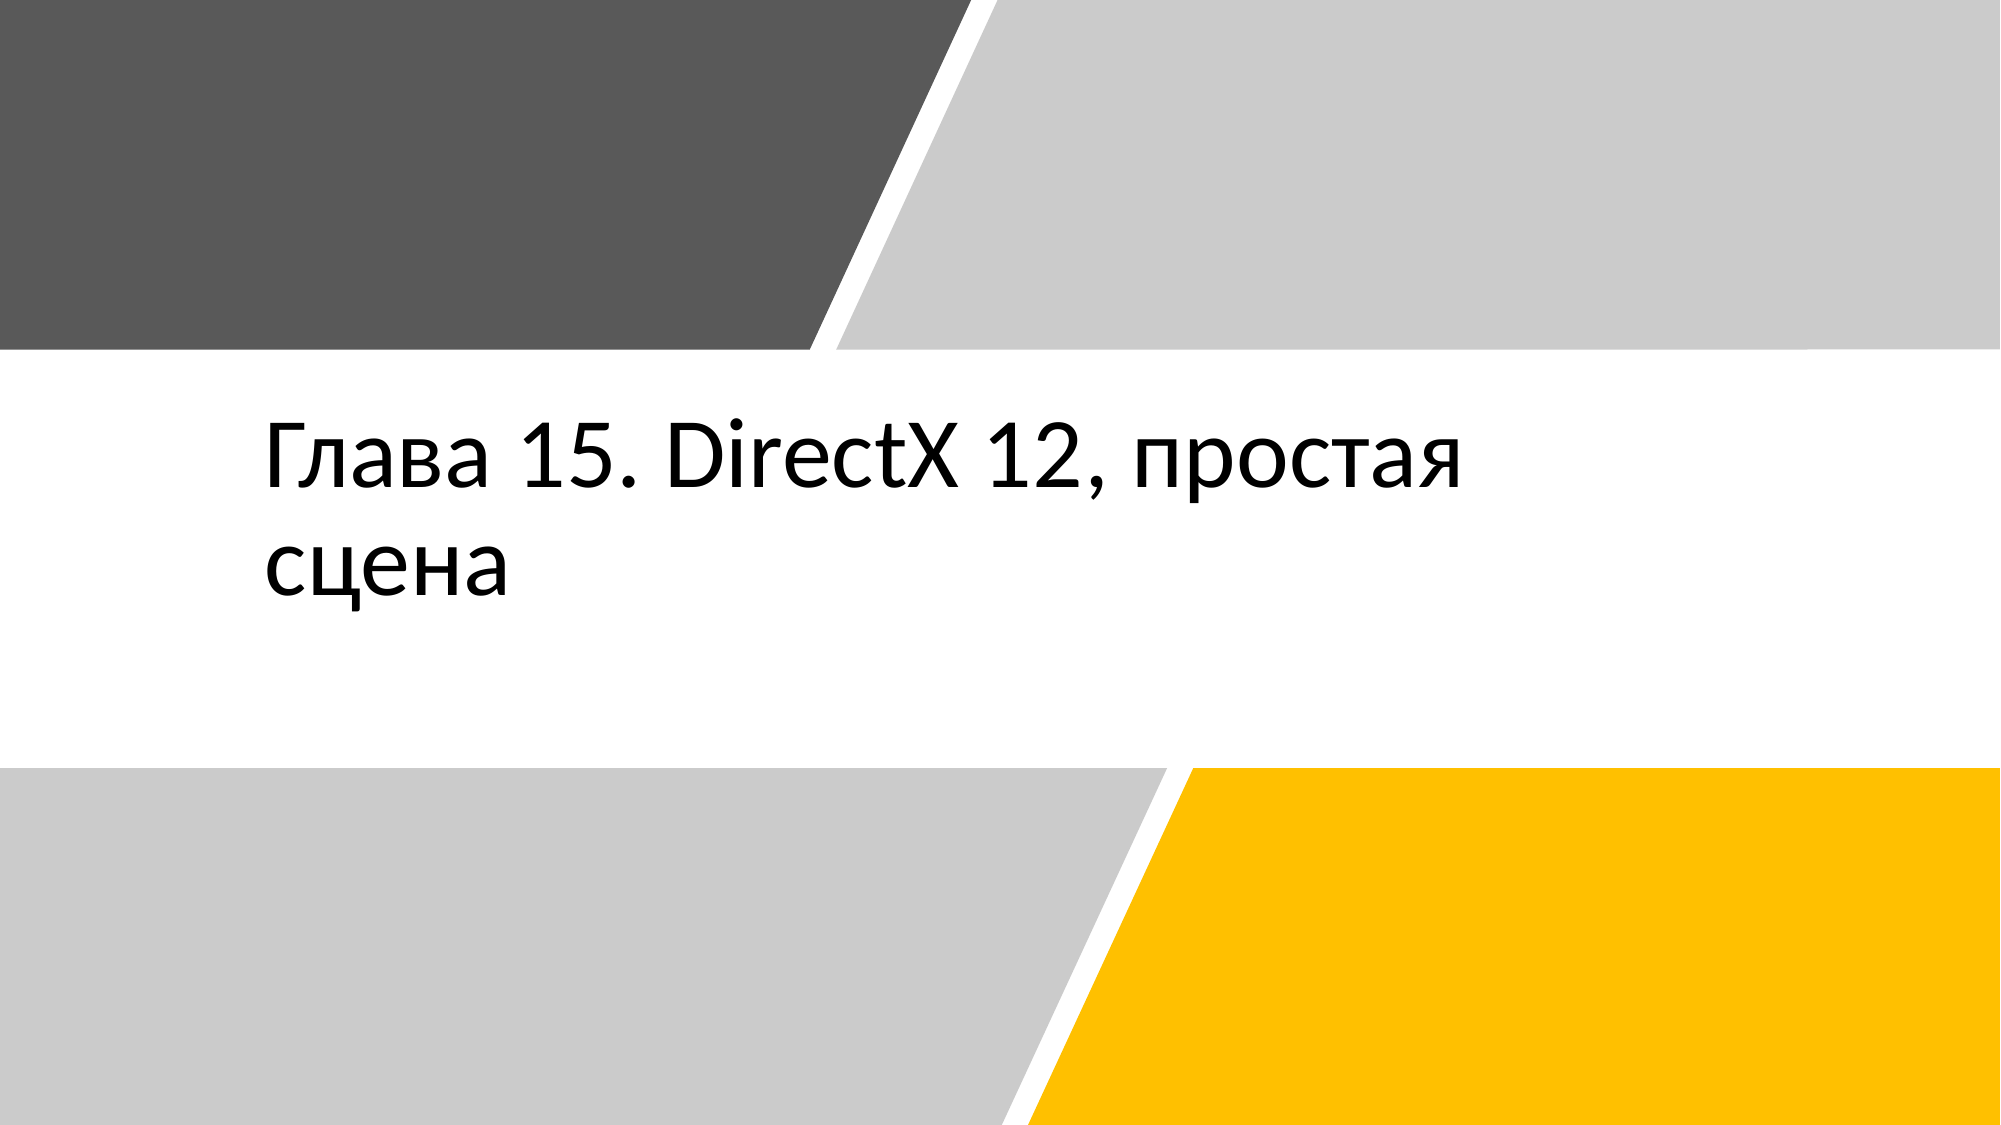

# Глава 15. DirectX 12, простая сцена